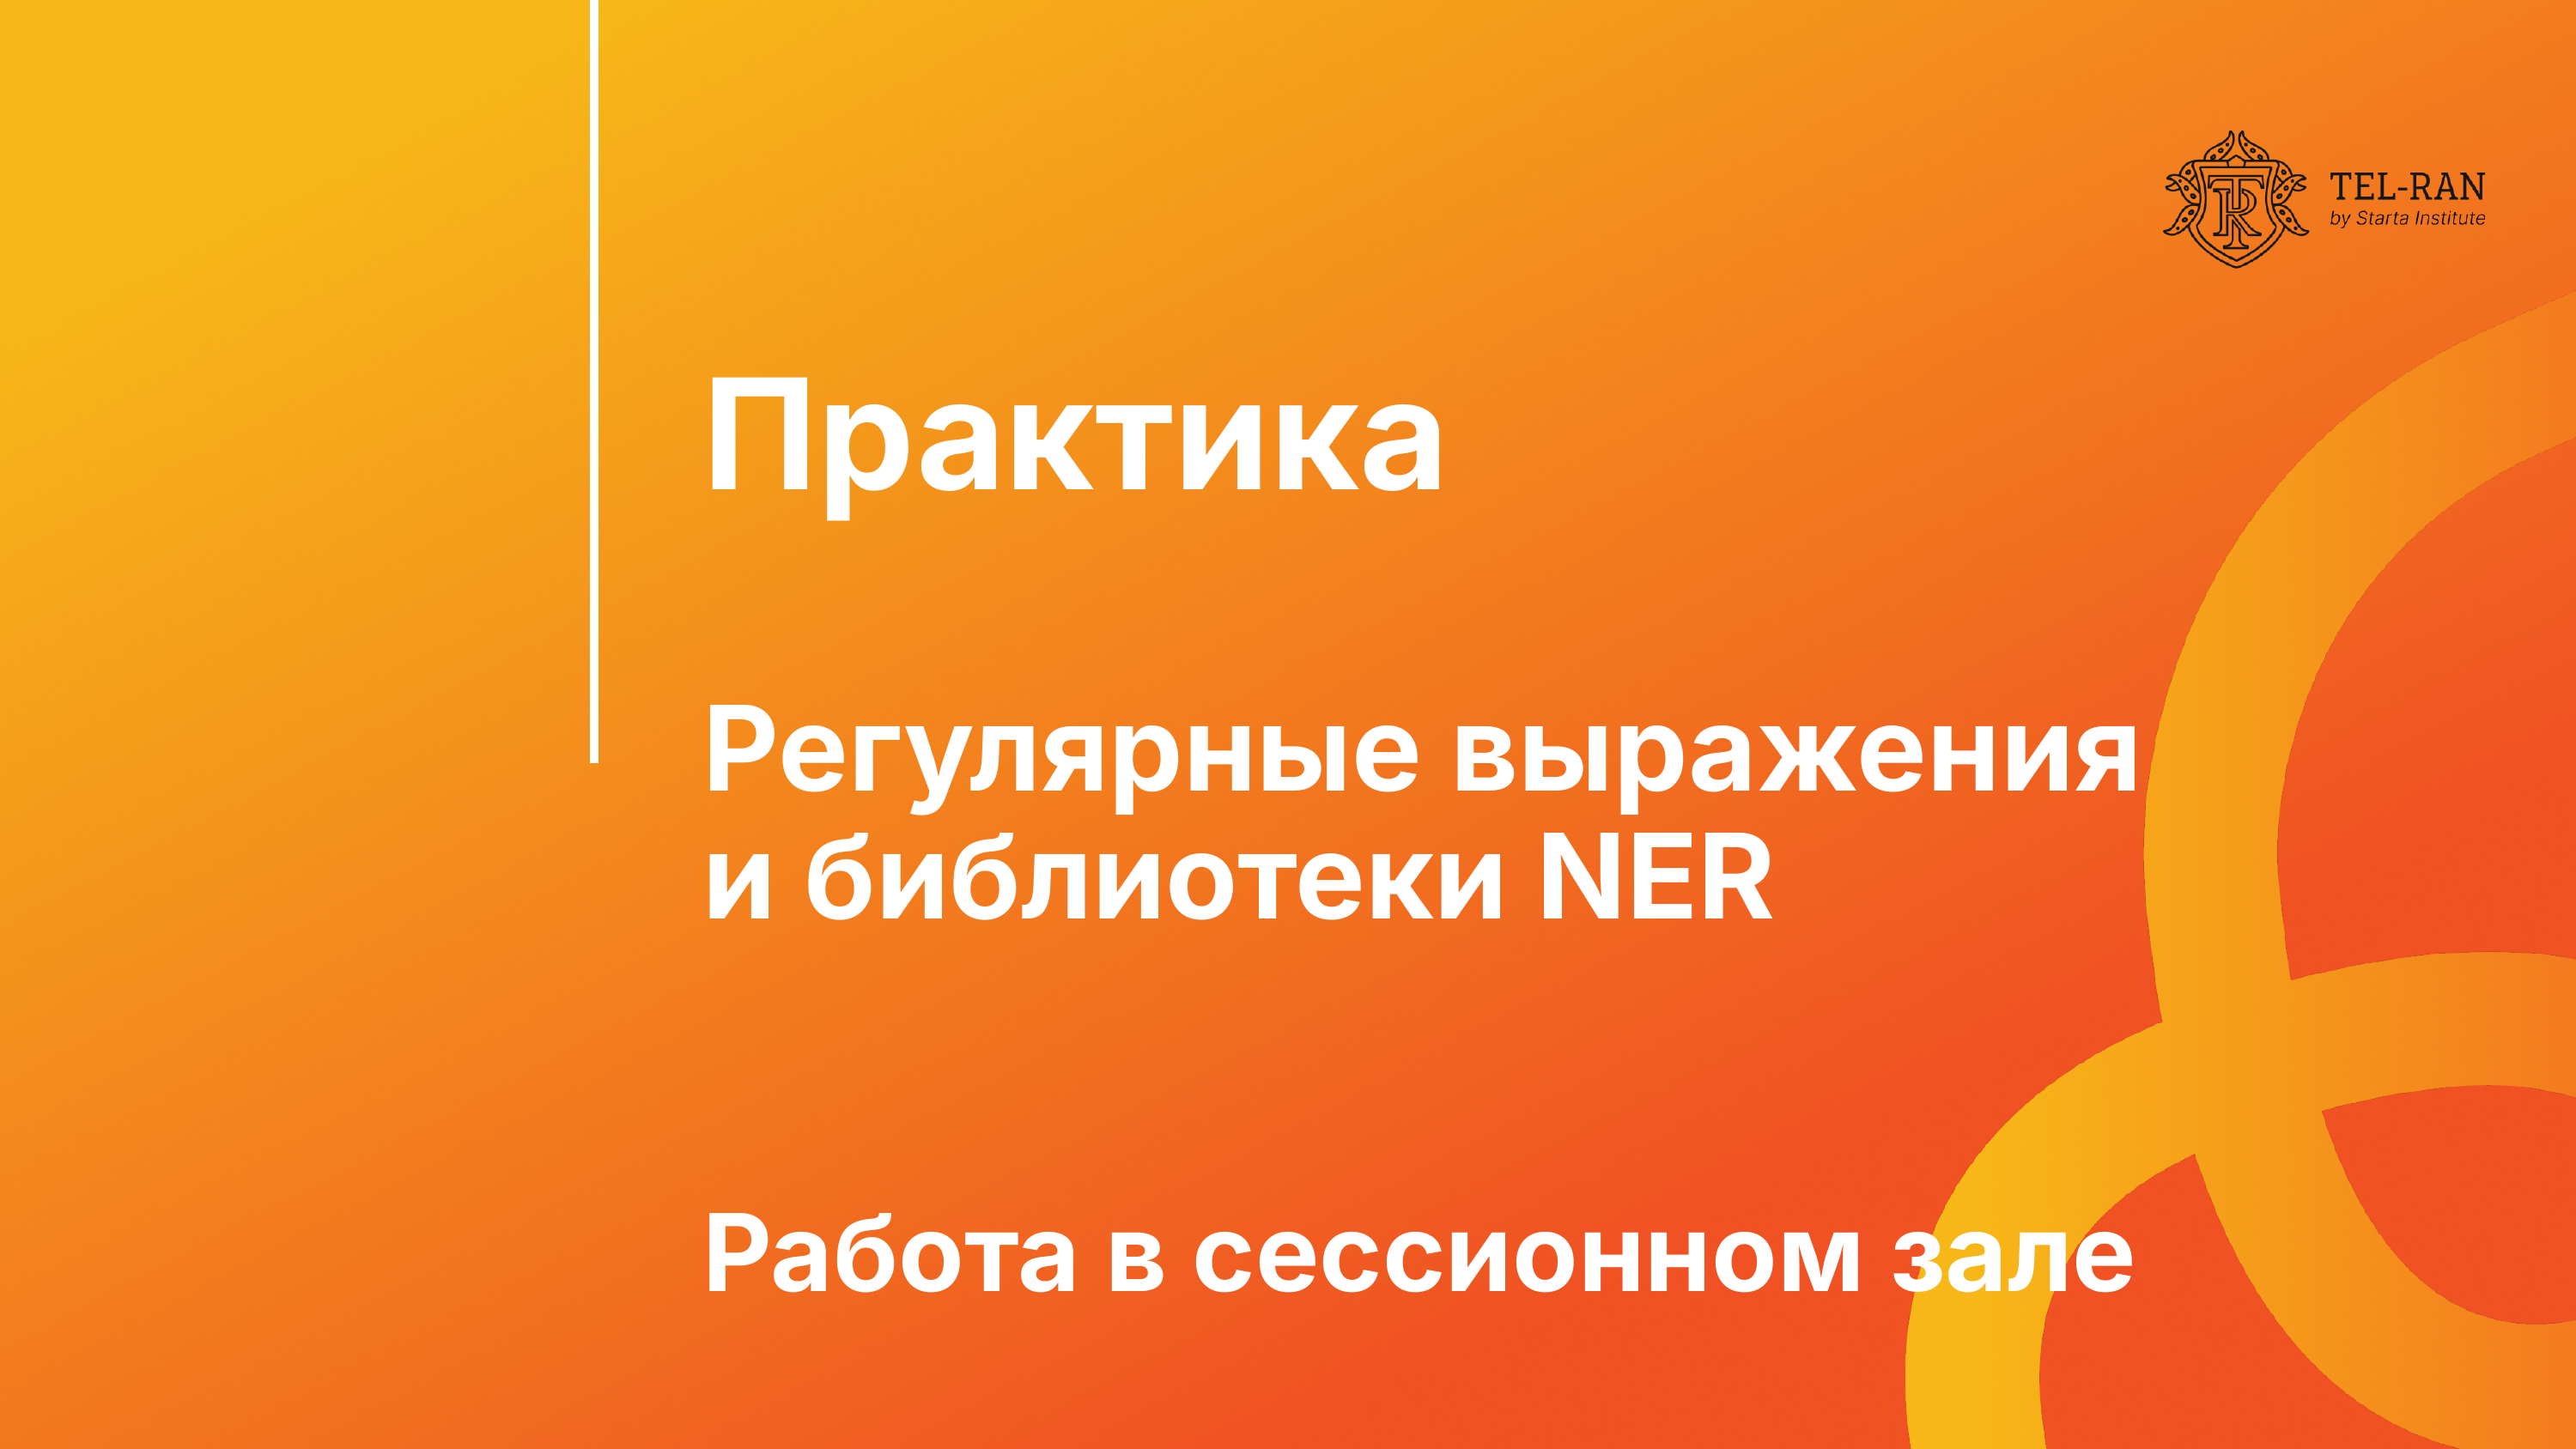

Практика

Регулярные выражения
и библиотеки NER

Работа в сессионном зале